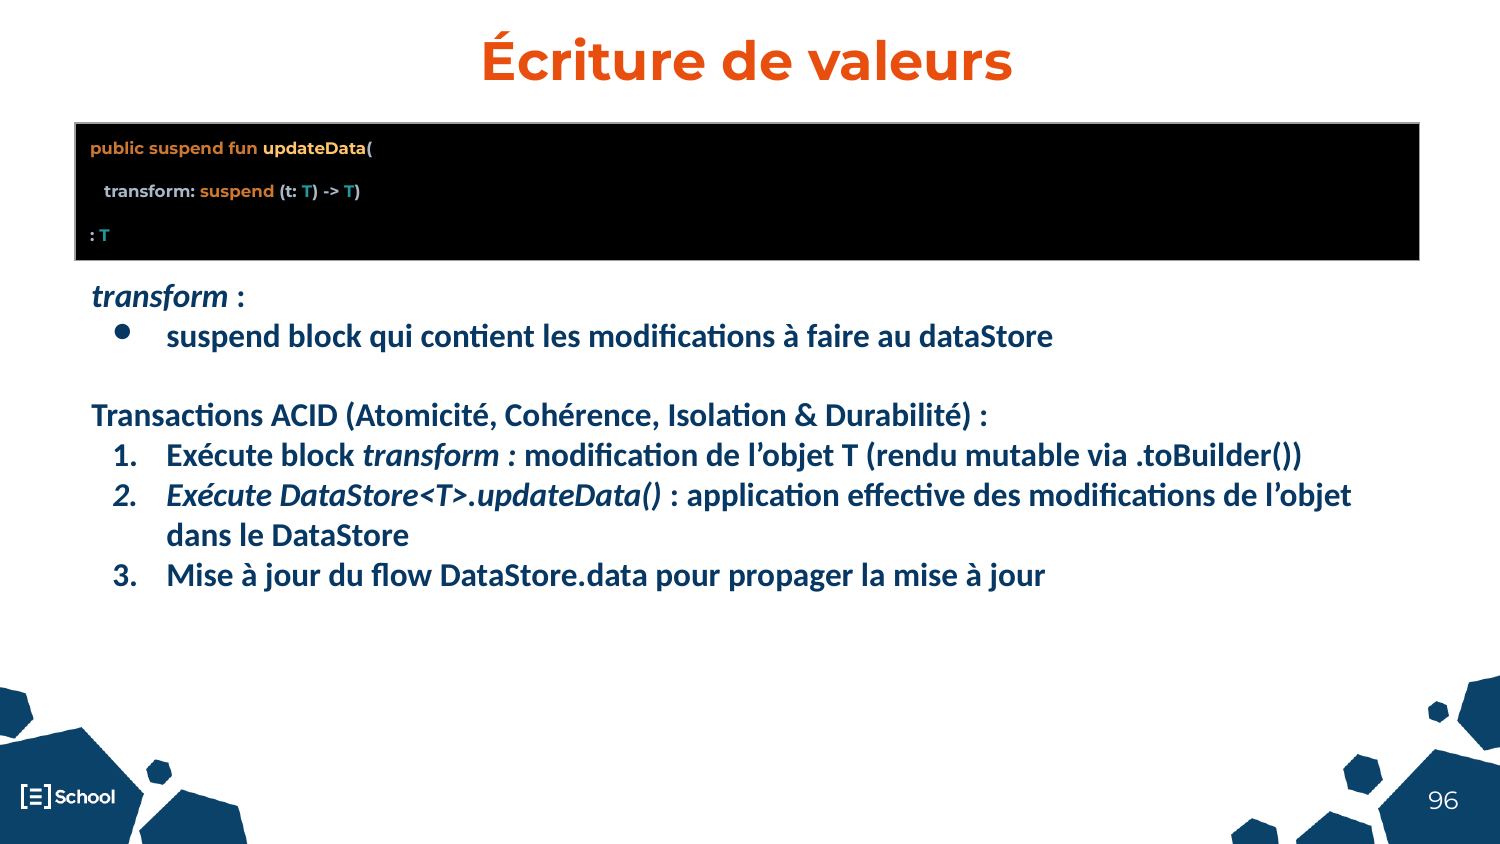

Écriture de valeurs
| public suspend fun updateData( transform: suspend (t: T) -> T) : T |
| --- |
transform :
suspend block qui contient les modifications à faire au dataStore

Transactions ACID (Atomicité, Cohérence, Isolation & Durabilité) :
Exécute block transform : modification de l’objet T (rendu mutable via .toBuilder())
Exécute DataStore<T>.updateData() : application effective des modifications de l’objet dans le DataStore
Mise à jour du flow DataStore.data pour propager la mise à jour

96